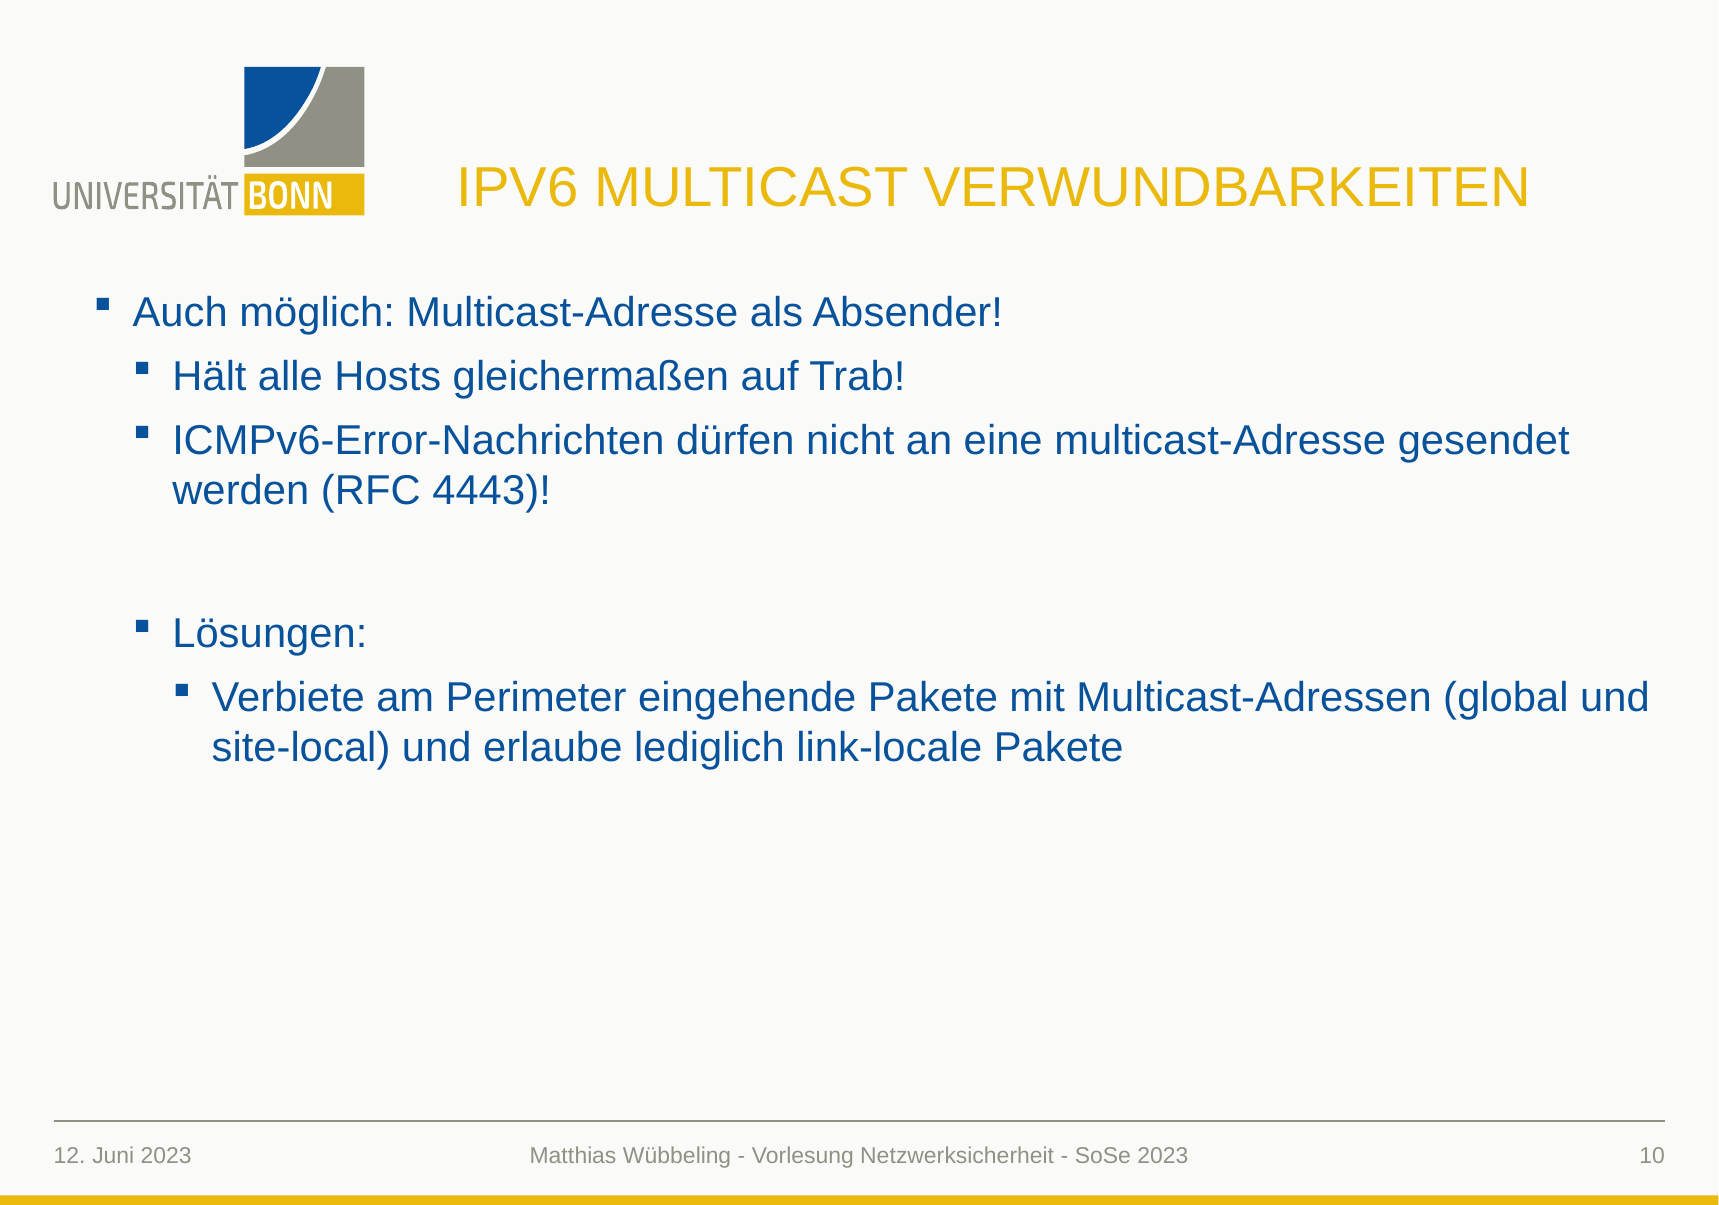

# IPv6 Multicast verwundbarkeiten
Auch möglich: Multicast-Adresse als Absender!
Hält alle Hosts gleichermaßen auf Trab!
ICMPv6-Error-Nachrichten dürfen nicht an eine multicast-Adresse gesendet werden (RFC 4443)!

Lösungen:
Verbiete am Perimeter eingehende Pakete mit Multicast-Adressen (global und site-local) und erlaube lediglich link-locale Pakete

12. Juni 2023
10
Matthias Wübbeling - Vorlesung Netzwerksicherheit - SoSe 2023